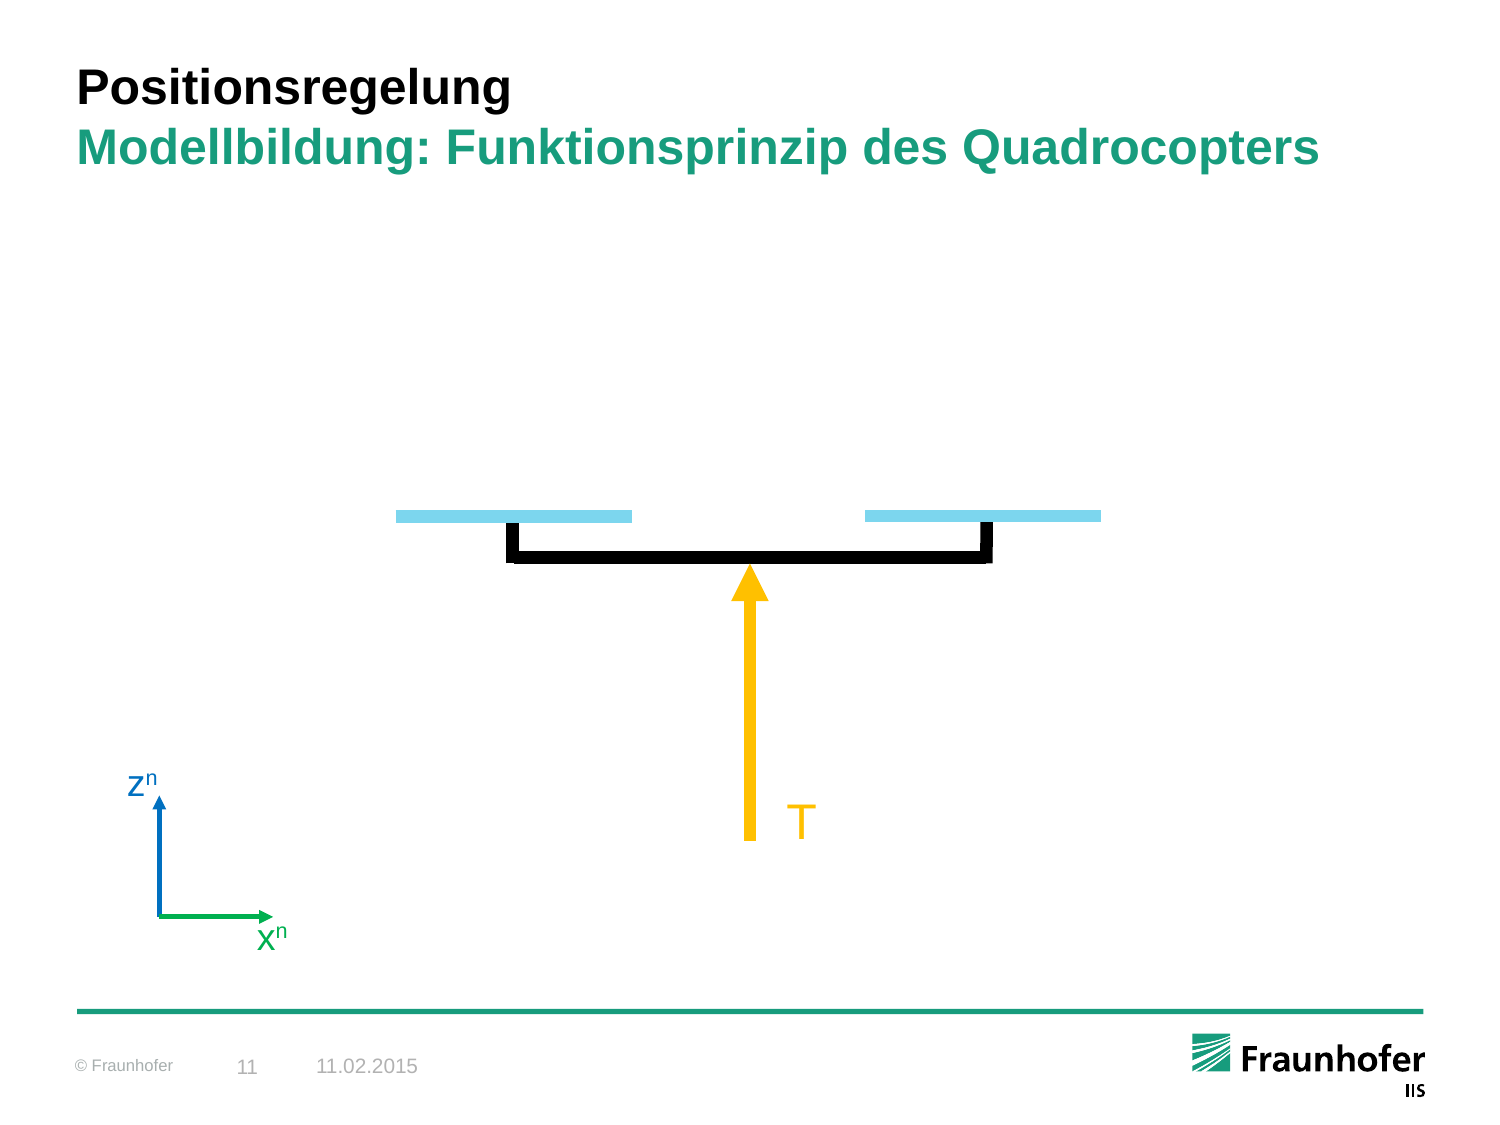

# Positionsregelung Modellbildung: Funktionsprinzip des Quadrocopters
T
zn
xn
11.02.2015
11